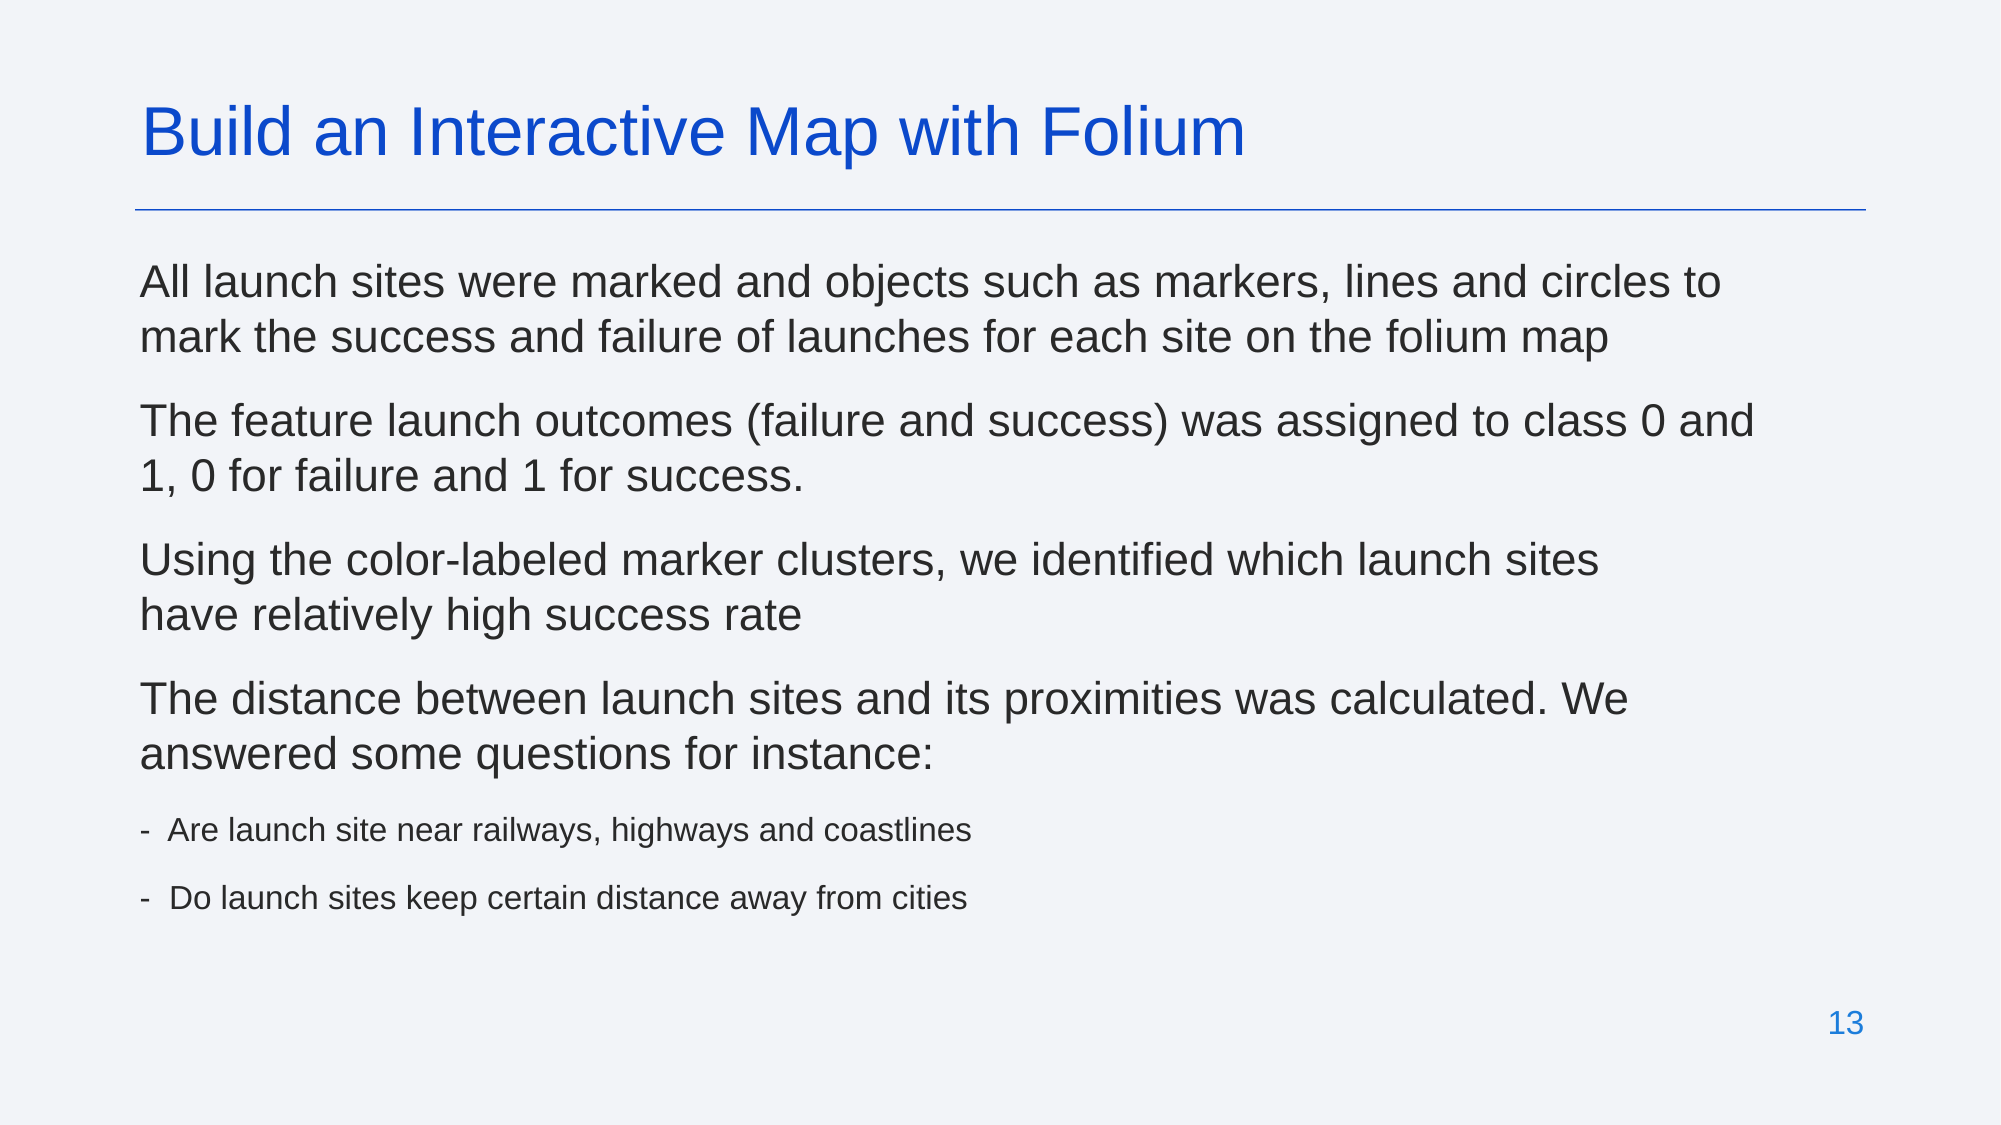

Build an Interactive Map with Folium
All launch sites were marked and objects such as markers, lines and circles to mark the success and failure of launches for each site on the folium map
The feature launch outcomes (failure and success) was assigned to class 0 and 1, 0 for failure and 1 for success.
Using the color-labeled marker clusters, we identified which launch sites have relatively high success rate
The distance between launch sites and its proximities was calculated. We answered some questions for instance:
-  Are launch site near railways, highways and coastlines
-  Do launch sites keep certain distance away from cities

13